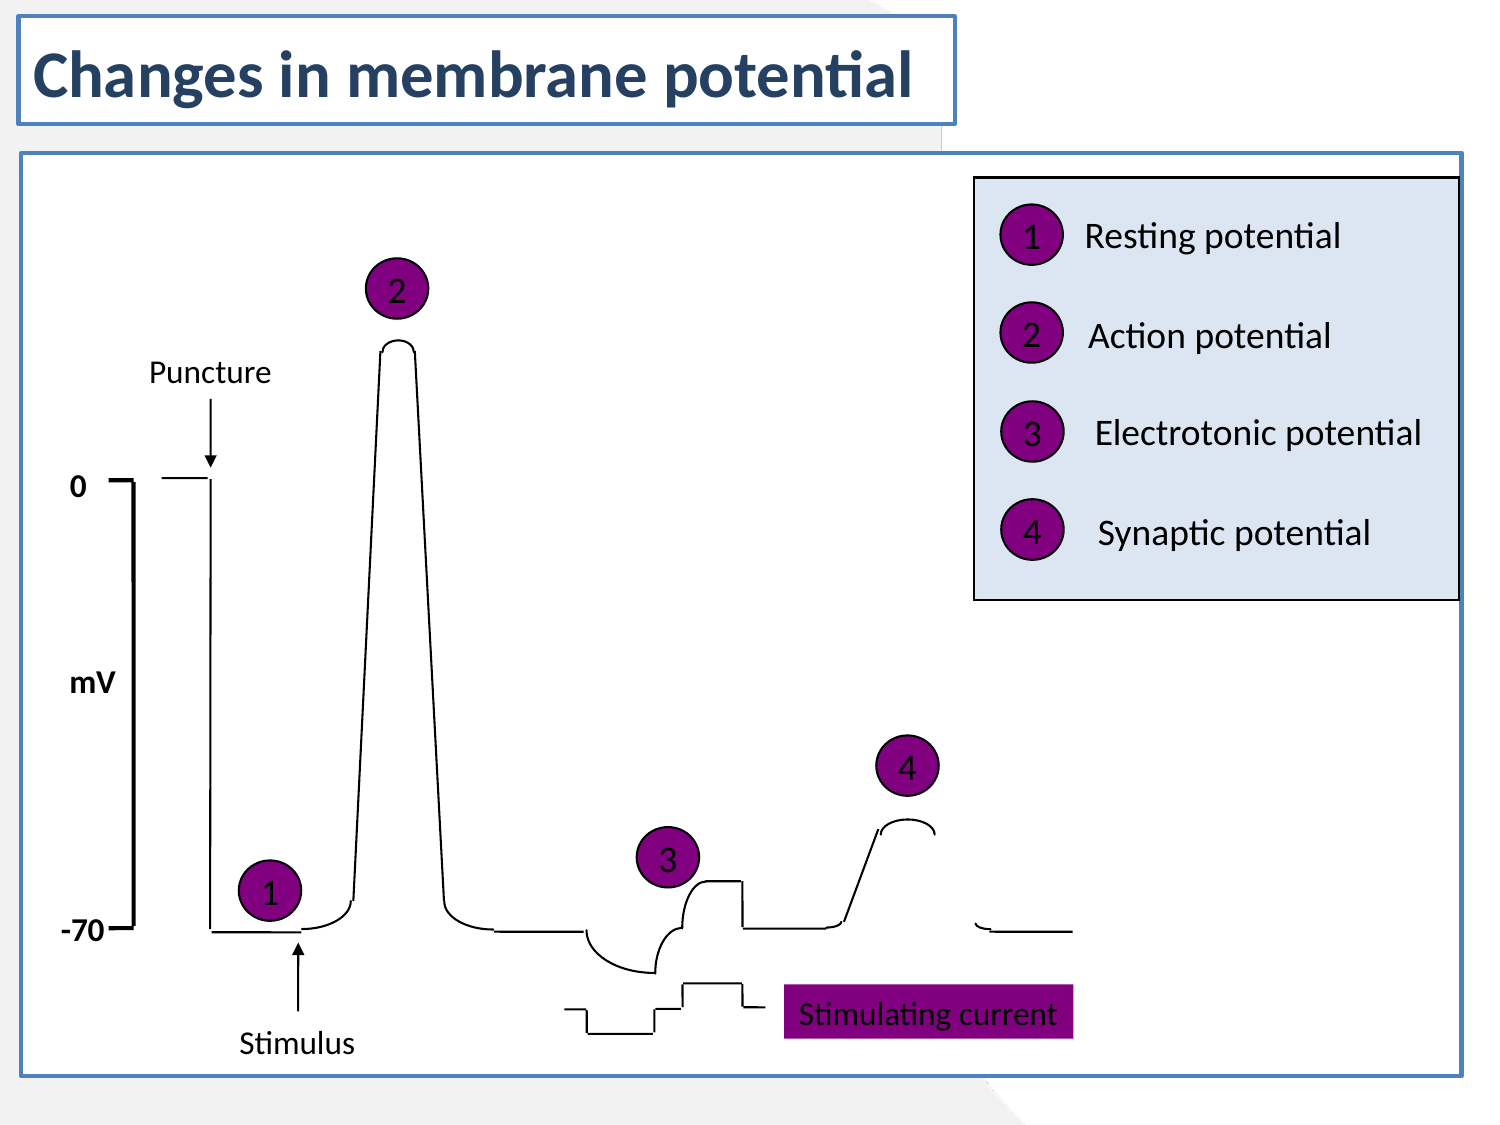

Changes in membrane potential

Resting potential
1
2
Action potential
Electrotonic potential
3
4
Synaptic potential
2

0

mV

-70

Puncture

4
3
1

Stimulating current

Stimulus